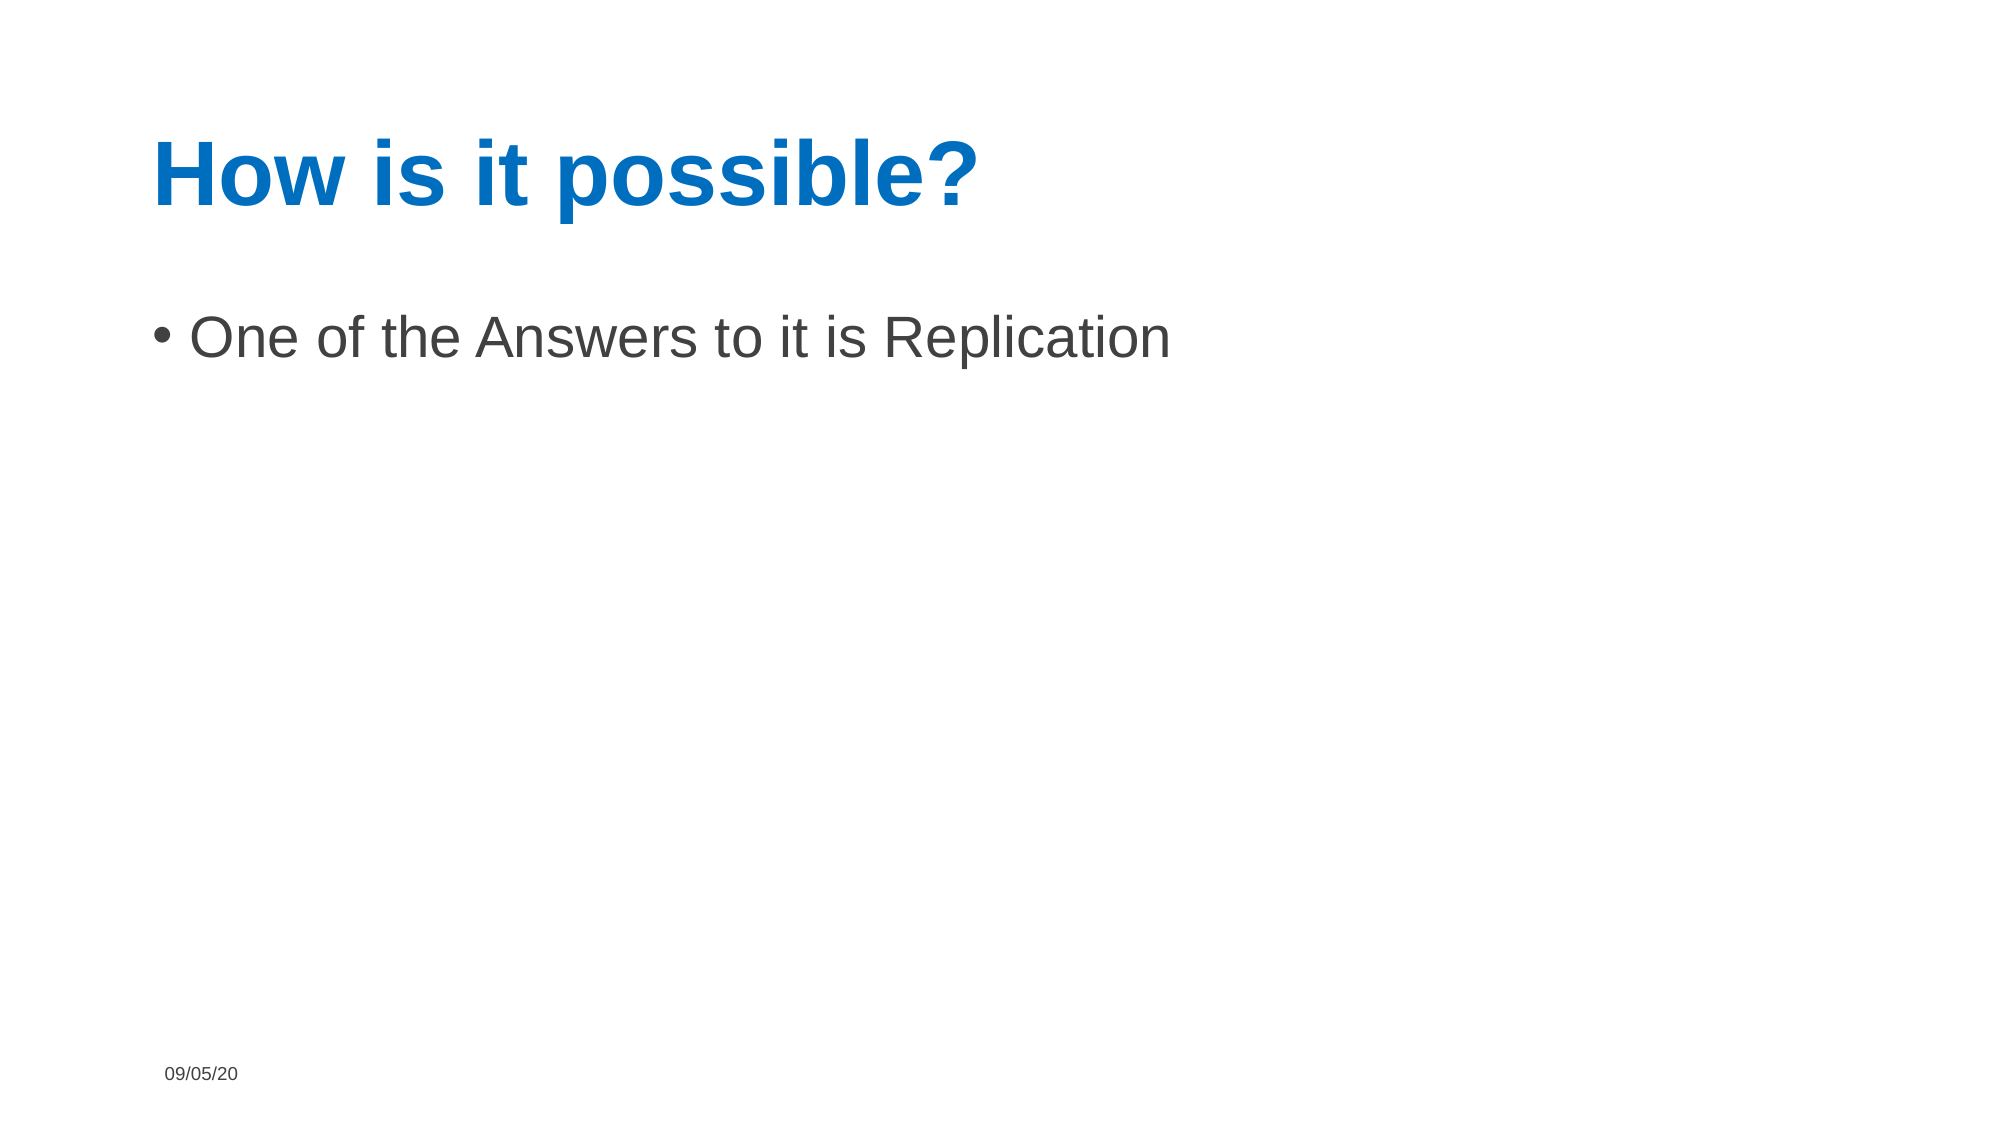

# How is it possible?
One of the Answers to it is Replication
09/05/20